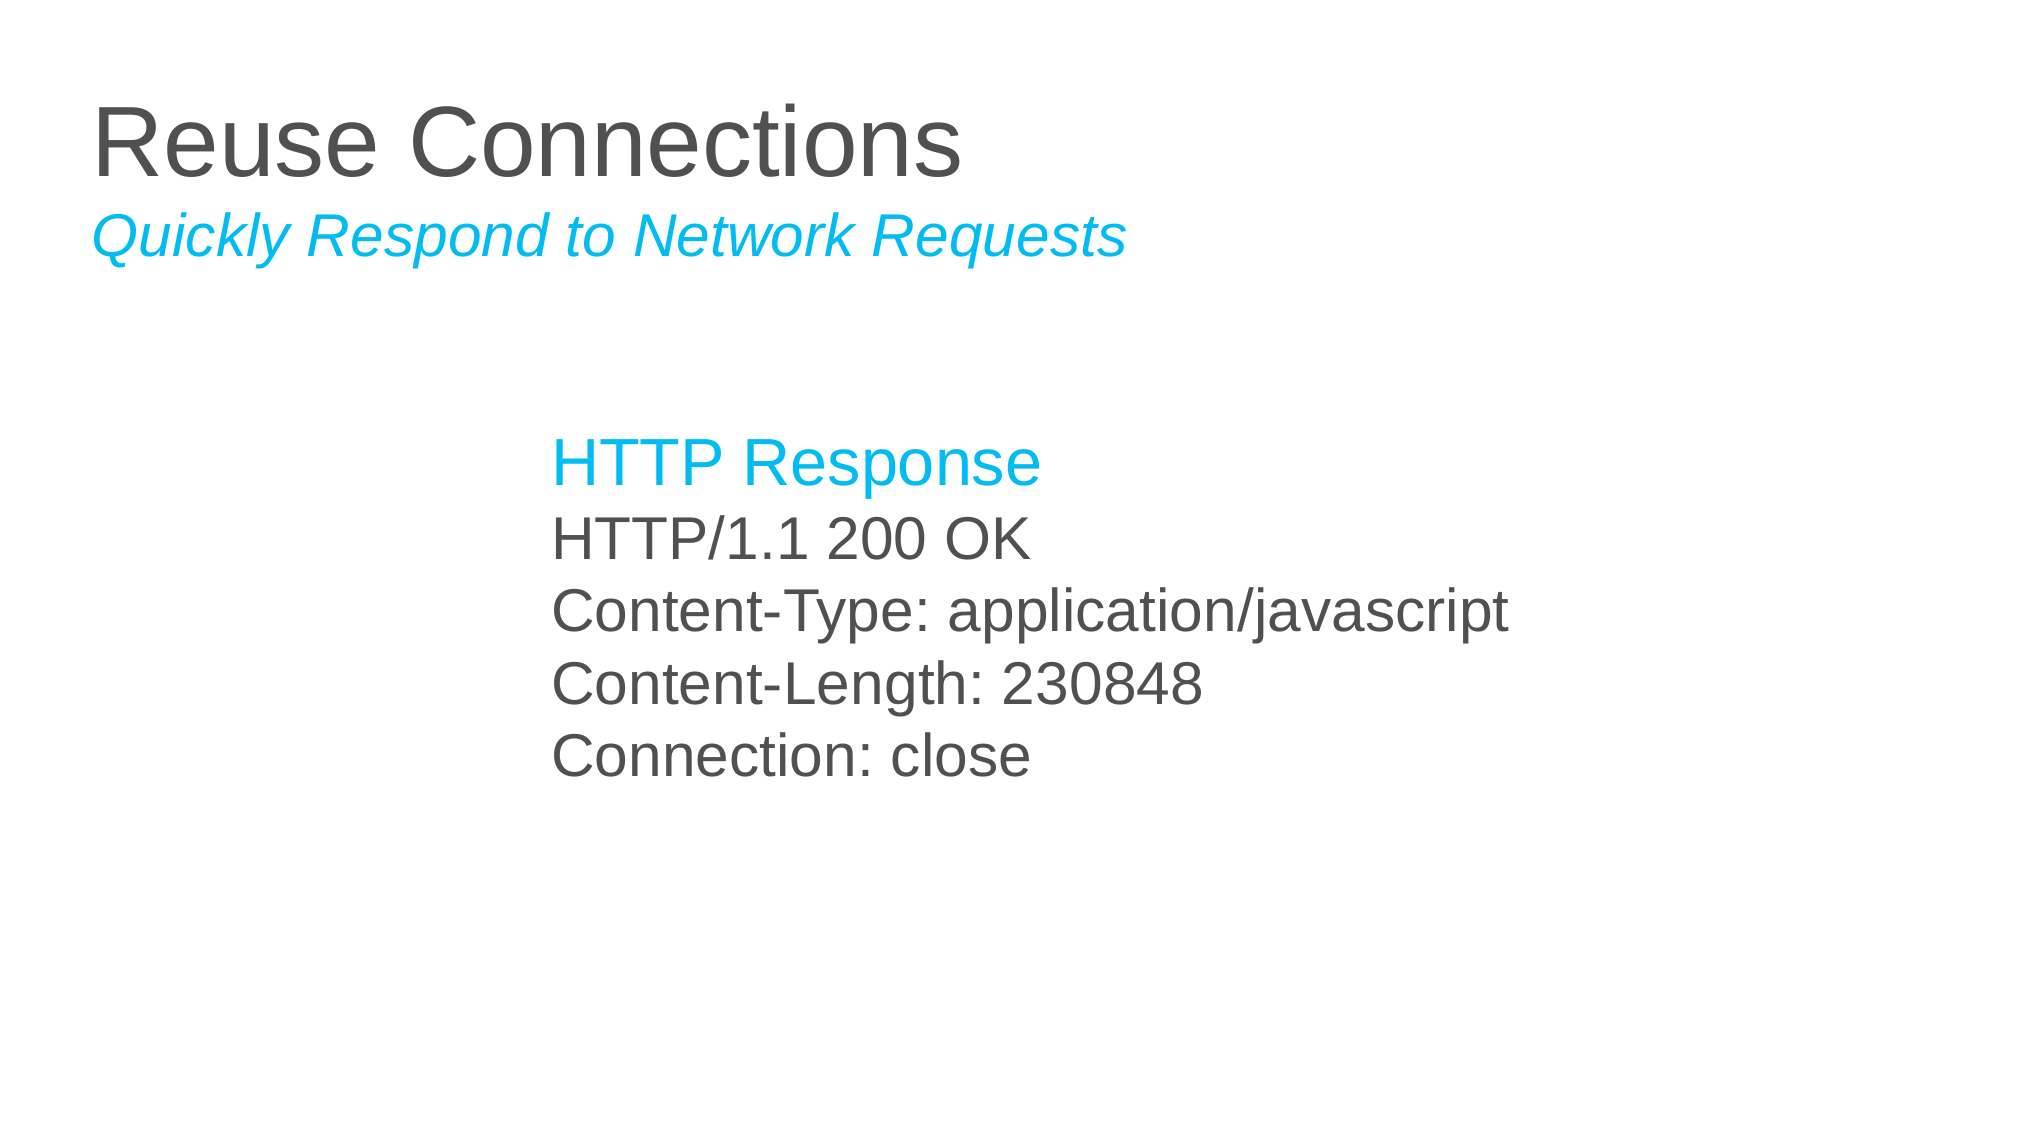

Reuse Connections
Quickly Respond to Network Requests
HTTP Response
HTTP/1.1 200 OK
Content-Type: application/javascript
Content-Length: 230848
Connection: close